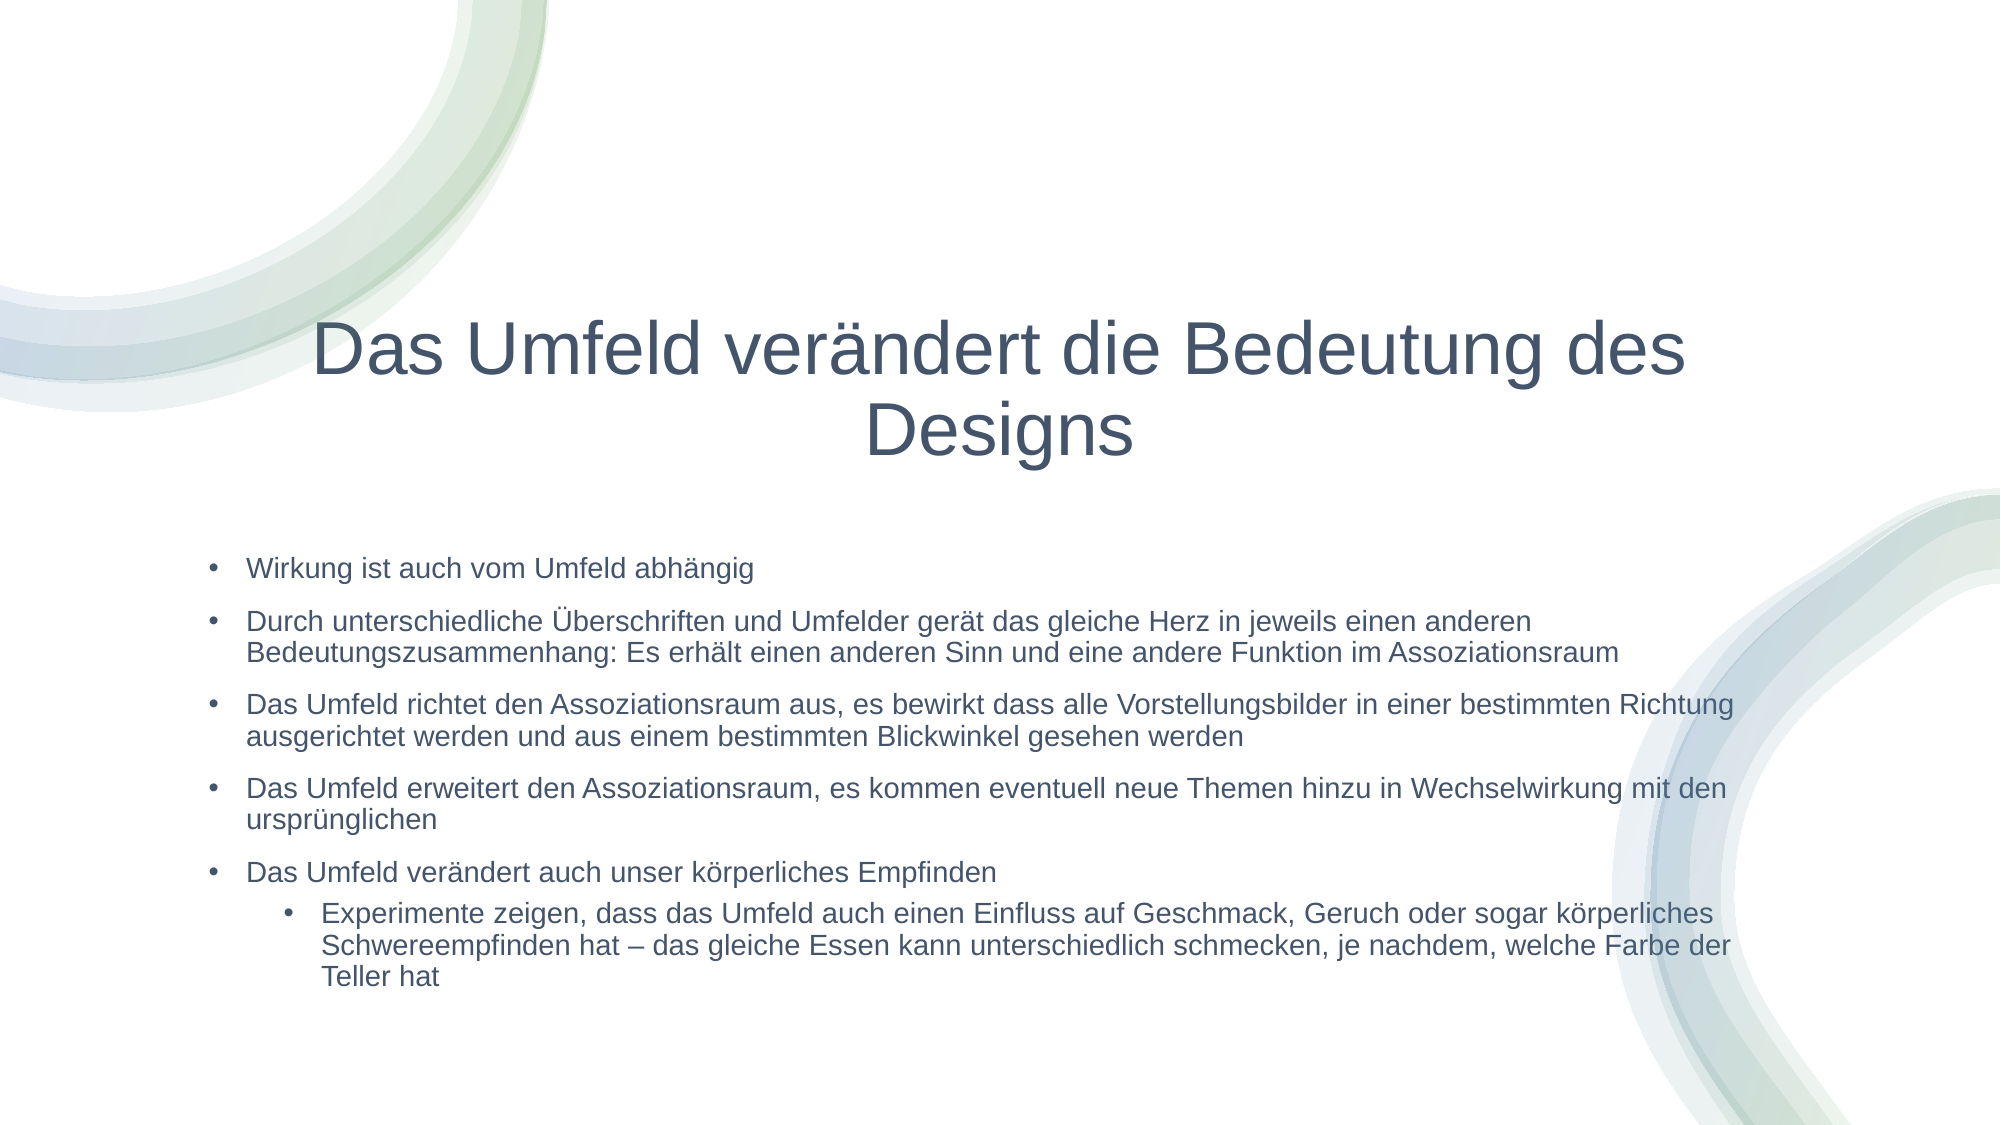

# Das Umfeld verändert die Bedeutung des Designs
Wirkung ist auch vom Umfeld abhängig
Durch unterschiedliche Überschriften und Umfelder gerät das gleiche Herz in jeweils einen anderen Bedeutungszusammenhang: Es erhält einen anderen Sinn und eine andere Funktion im Assoziationsraum
Das Umfeld richtet den Assoziationsraum aus, es bewirkt dass alle Vorstellungsbilder in einer bestimmten Richtung ausgerichtet werden und aus einem bestimmten Blickwinkel gesehen werden
Das Umfeld erweitert den Assoziationsraum, es kommen eventuell neue Themen hinzu in Wechselwirkung mit den ursprünglichen
Das Umfeld verändert auch unser körperliches Empfinden
Experimente zeigen, dass das Umfeld auch einen Einfluss auf Geschmack, Geruch oder sogar körperliches Schwereempfinden hat – das gleiche Essen kann unterschiedlich schmecken, je nachdem, welche Farbe der Teller hat